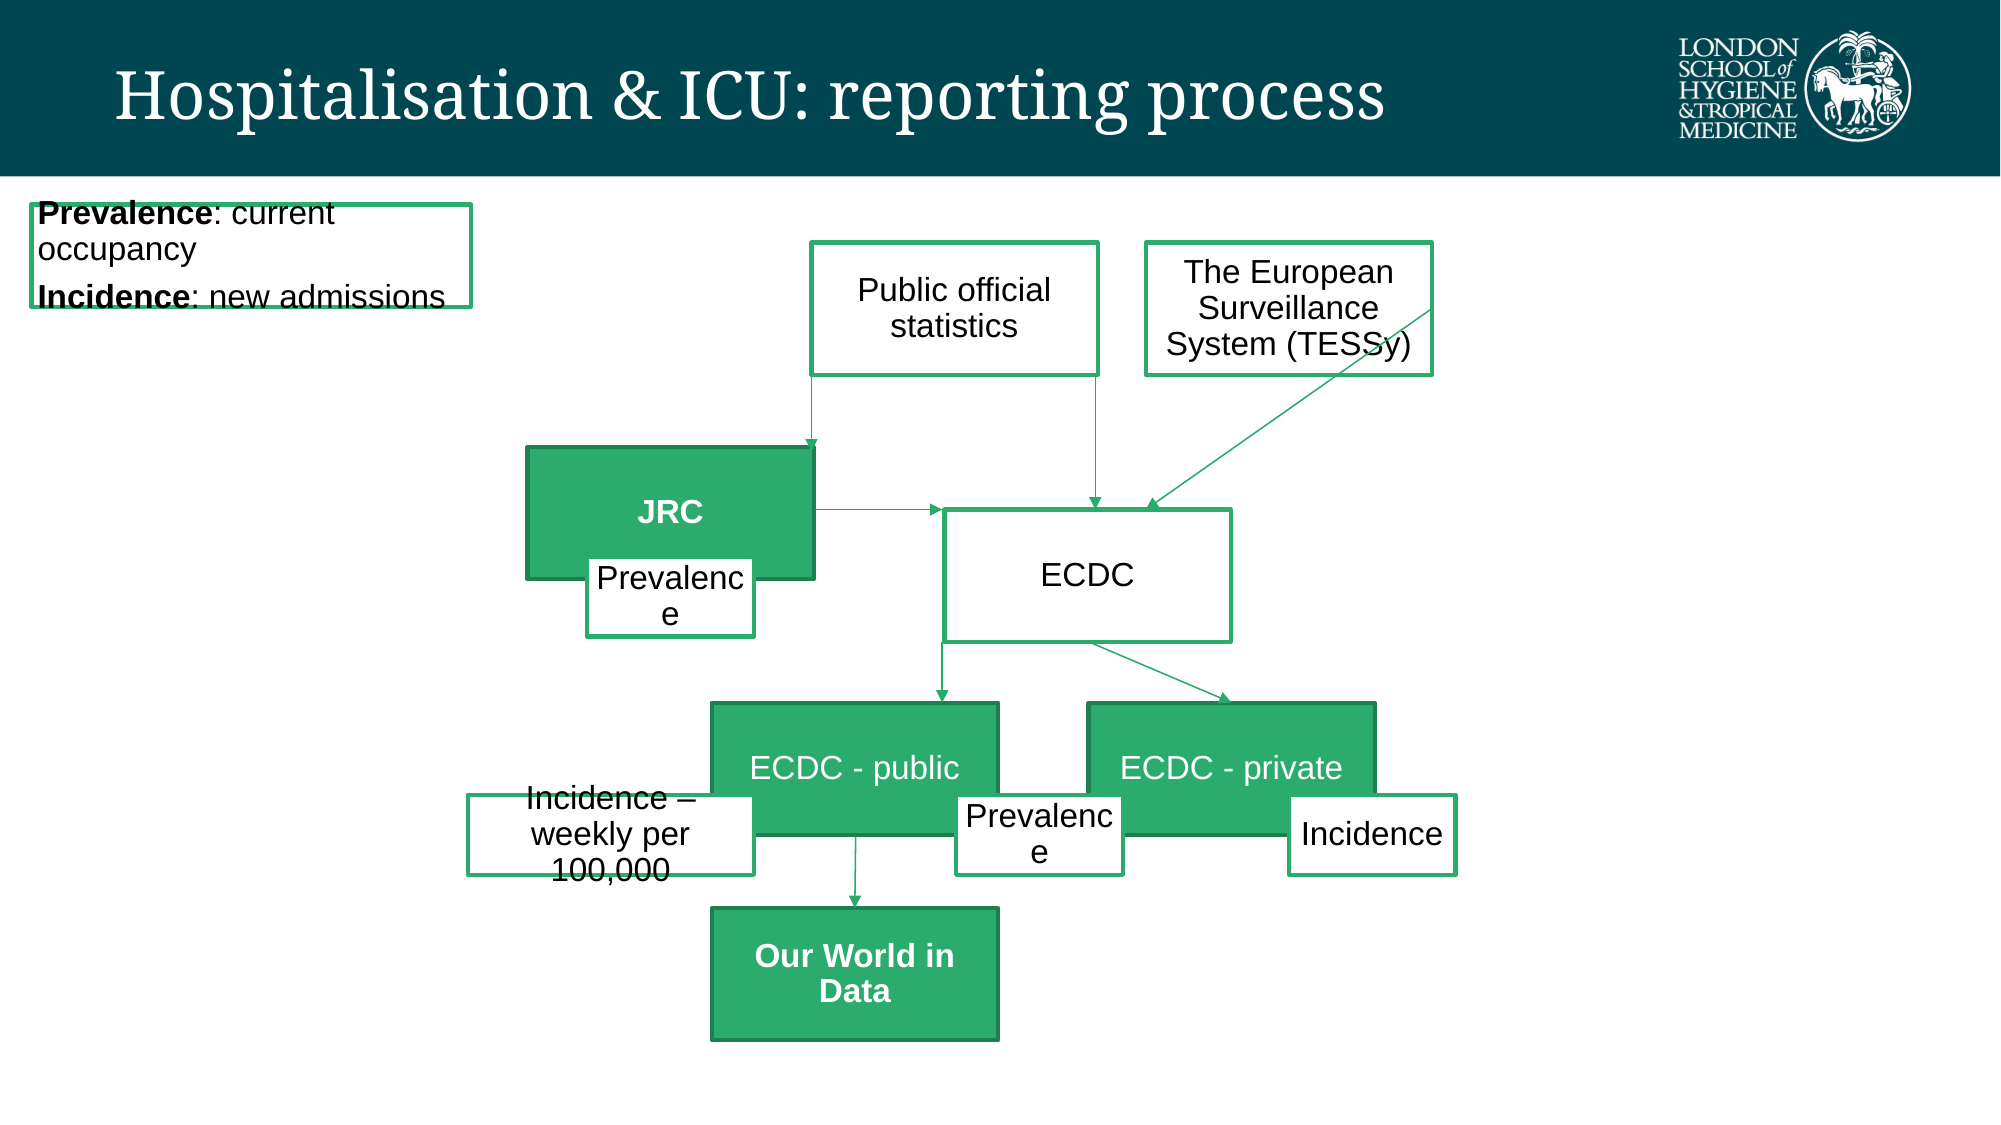

# Hospitalisation & ICU: reporting process
Prevalence: current occupancy
Incidence: new admissions
Public official statistics
The European Surveillance System (TESSy)
JRC
ECDC
Prevalence
ECDC - public
ECDC - private
Prevalence
Incidence
Our World in Data
Incidence – weekly per 100,000